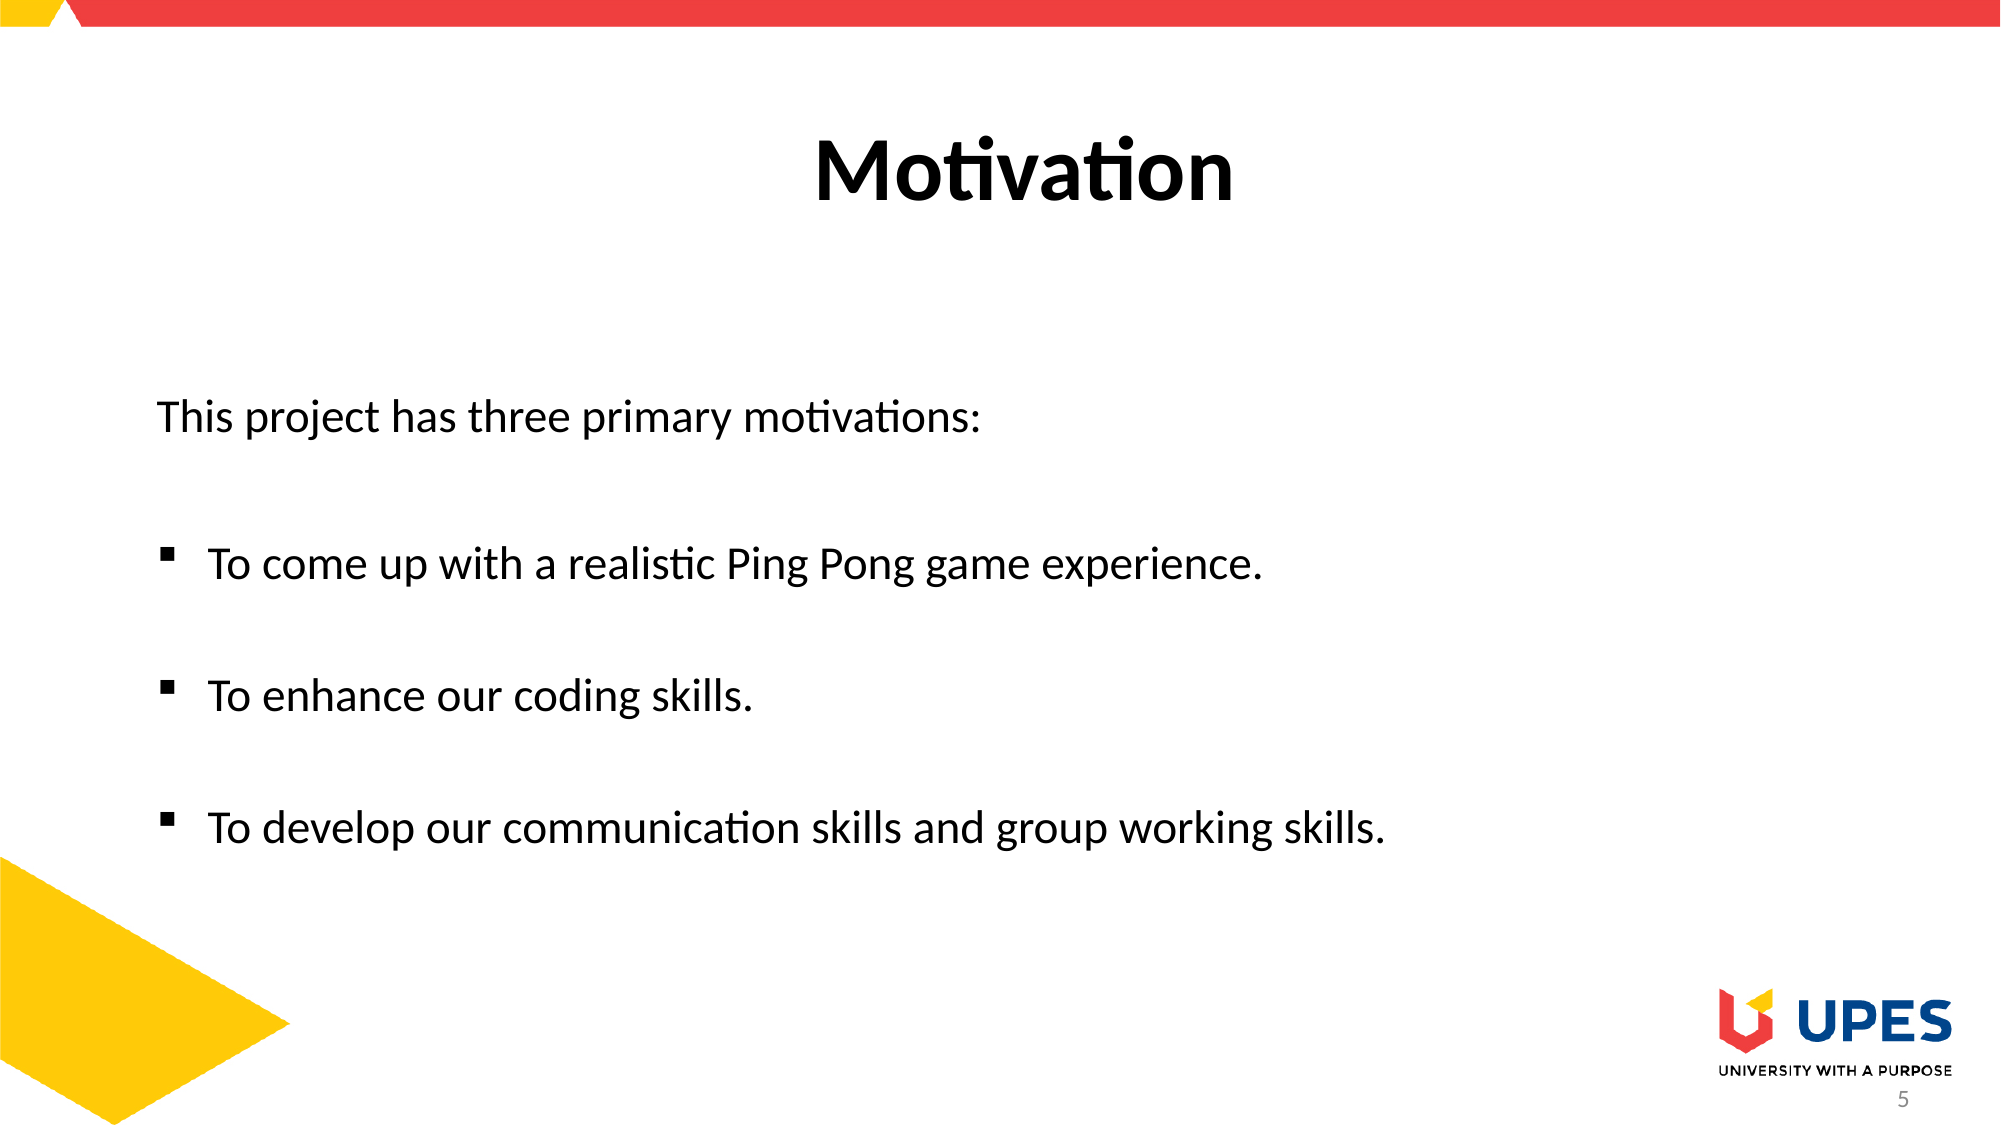

# Motivation

This project has three primary motivations:

To come up with a realistic Ping Pong game experience.

To enhance our coding skills.

To develop our communication skills and group working skills.